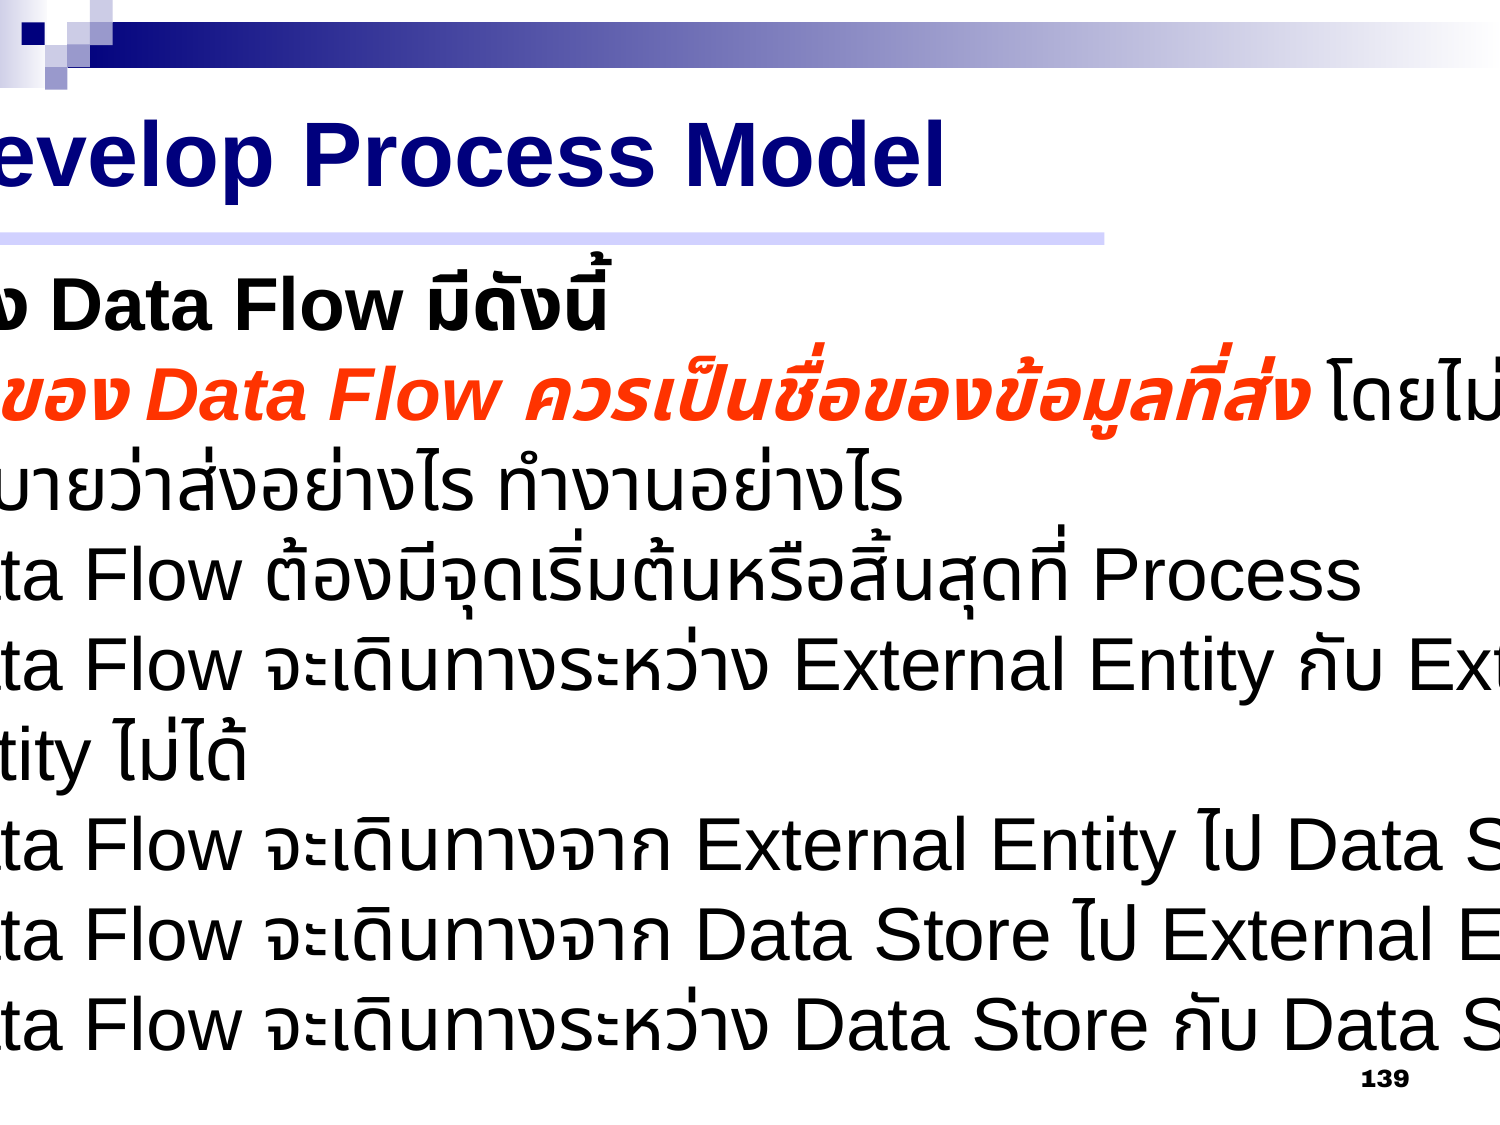

Develop Process Model

       กฎของ Data Flow มีดังนี้
ชื่อของ Data Flow ควรเป็นชื่อของข้อมูลที่ส่ง โดยไม่ต้อง
	อธิบายว่าส่งอย่างไร ทำงานอย่างไร
Data Flow ต้องมีจุดเริ่มต้นหรือสิ้นสุดที่ Process
Data Flow จะเดินทางระหว่าง External Entity กับ External
	Entity ไม่ได้
Data Flow จะเดินทางจาก External Entity ไป Data Store ไม่ได้
Data Flow จะเดินทางจาก Data Store ไป External Entity ไม่ได้
Data Flow จะเดินทางระหว่าง Data Store กับ Data Store ไม่ได้

139